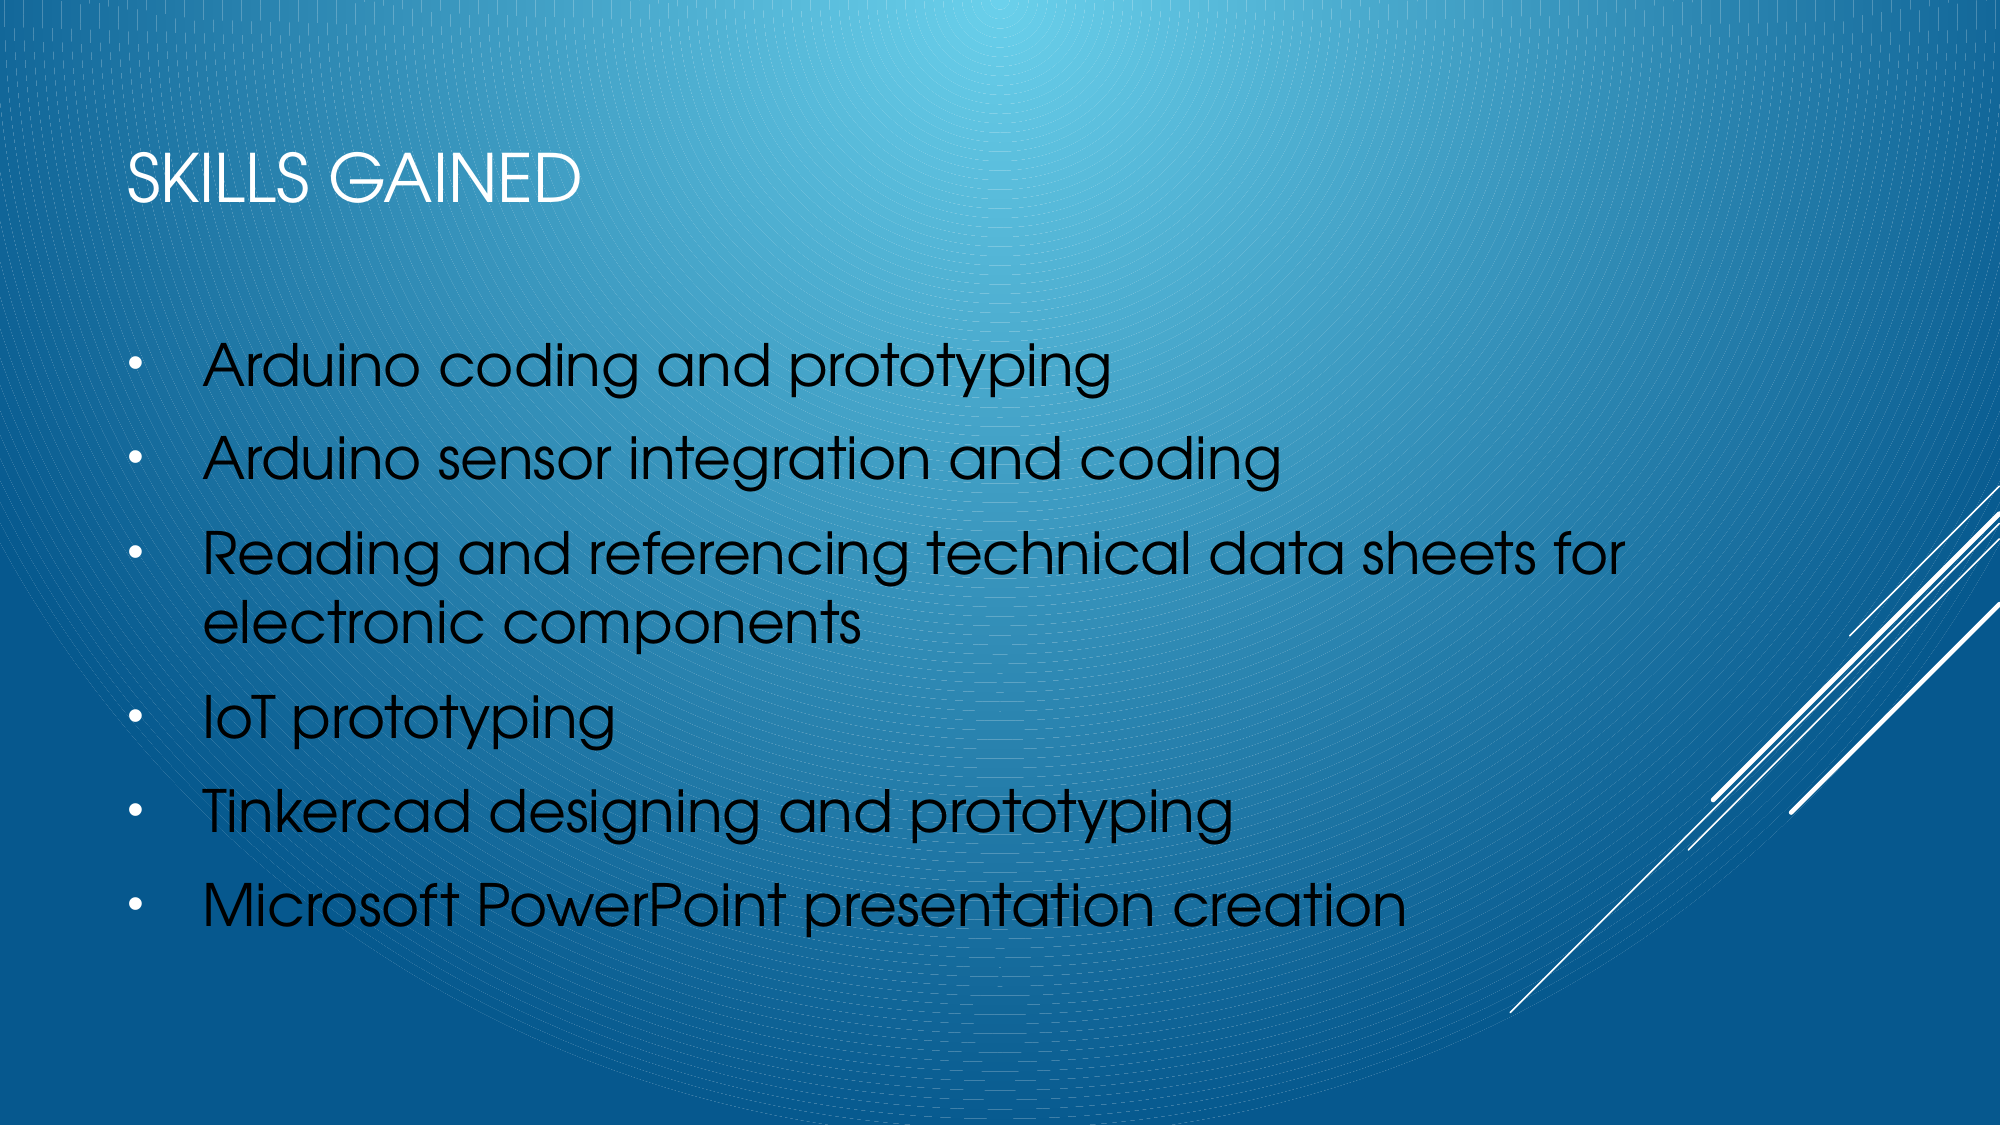

# Skills gained
Arduino coding and prototyping
Arduino sensor integration and coding
Reading and referencing technical data sheets for electronic components
IoT prototyping
Tinkercad designing and prototyping
Microsoft PowerPoint presentation creation